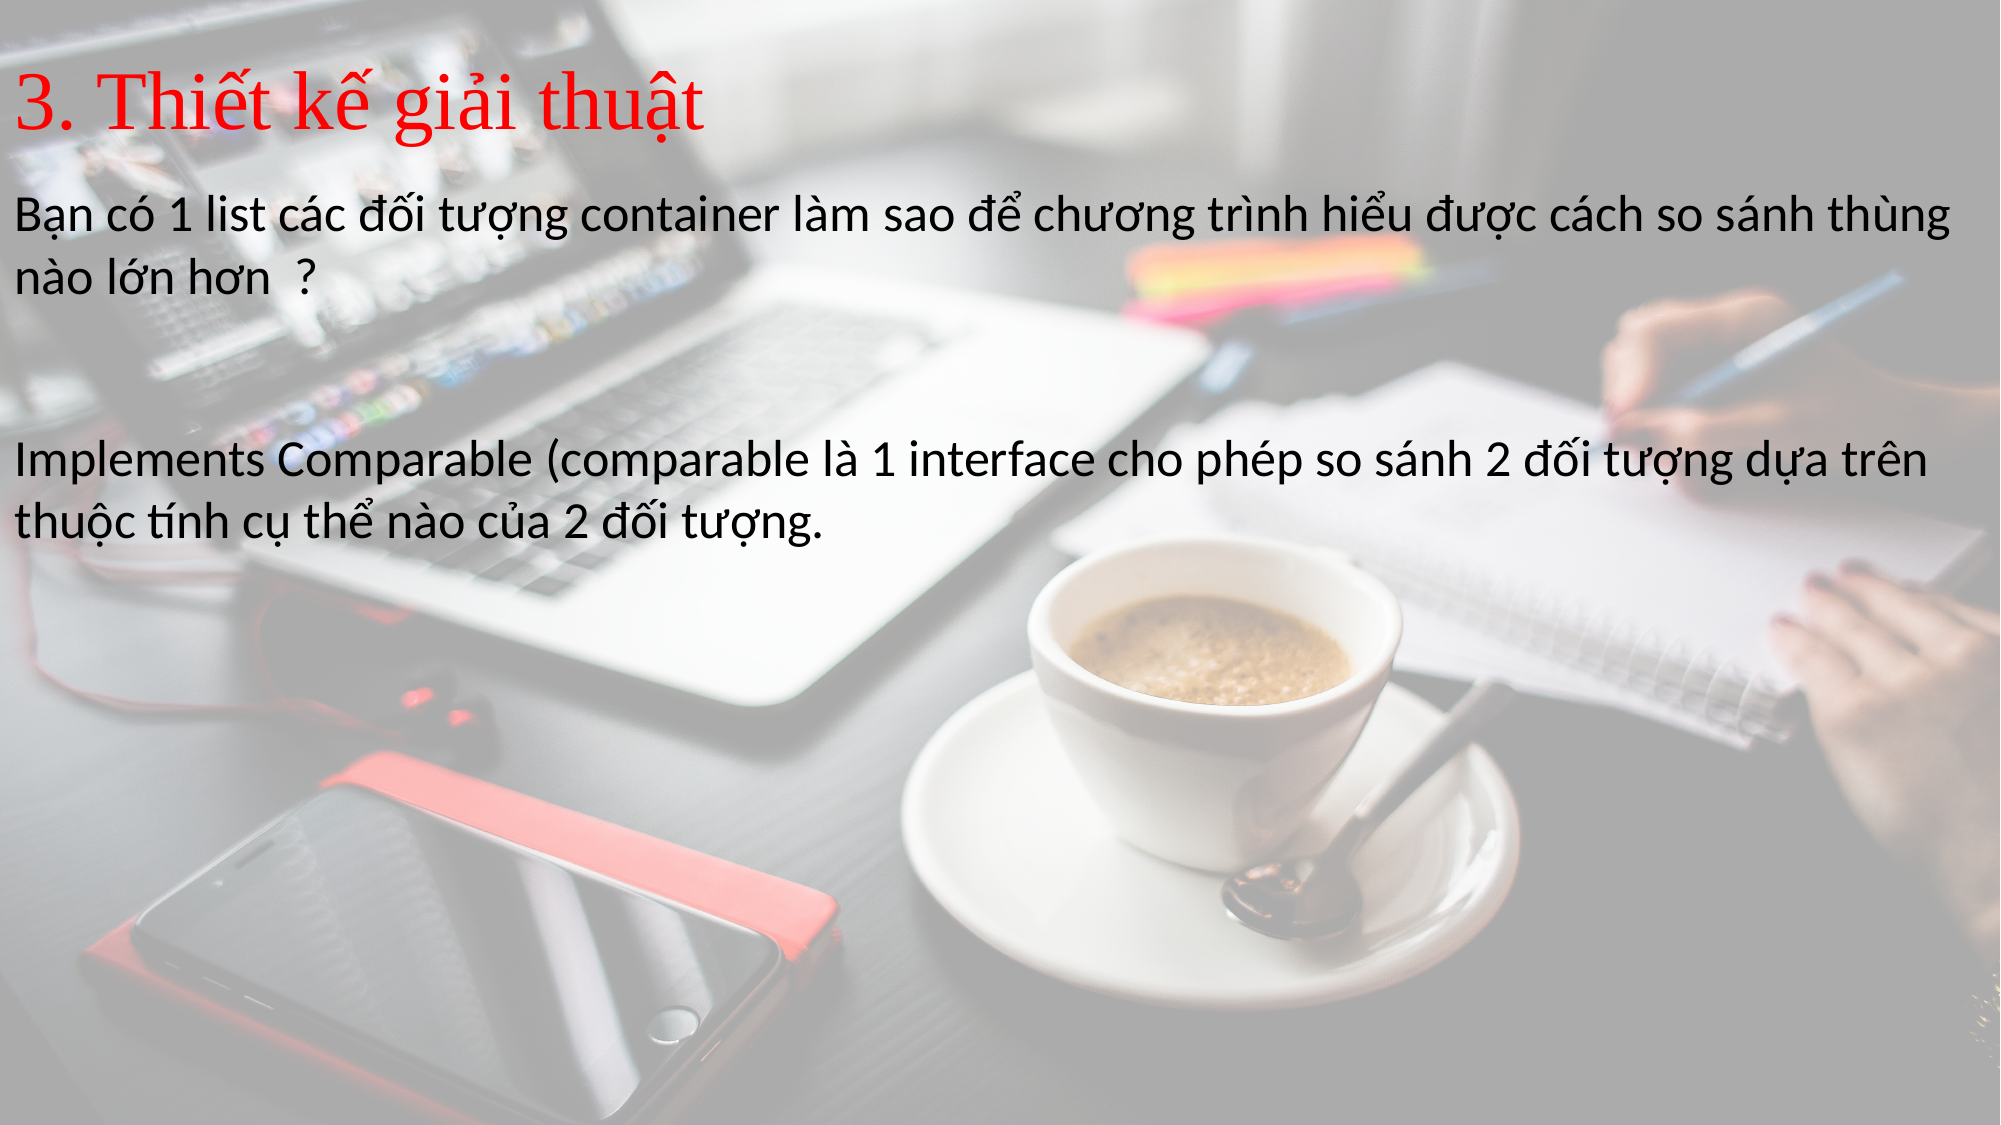

3. Thiết kế giải thuật

Bạn có 1 list các đối tượng container làm sao để chương trình hiểu được cách so sánh thùng nào lớn hơn  ?
Implements Comparable (comparable là 1 interface cho phép so sánh 2 đối tượng dựa trên thuộc tính cụ thể nào của 2 đối tượng.